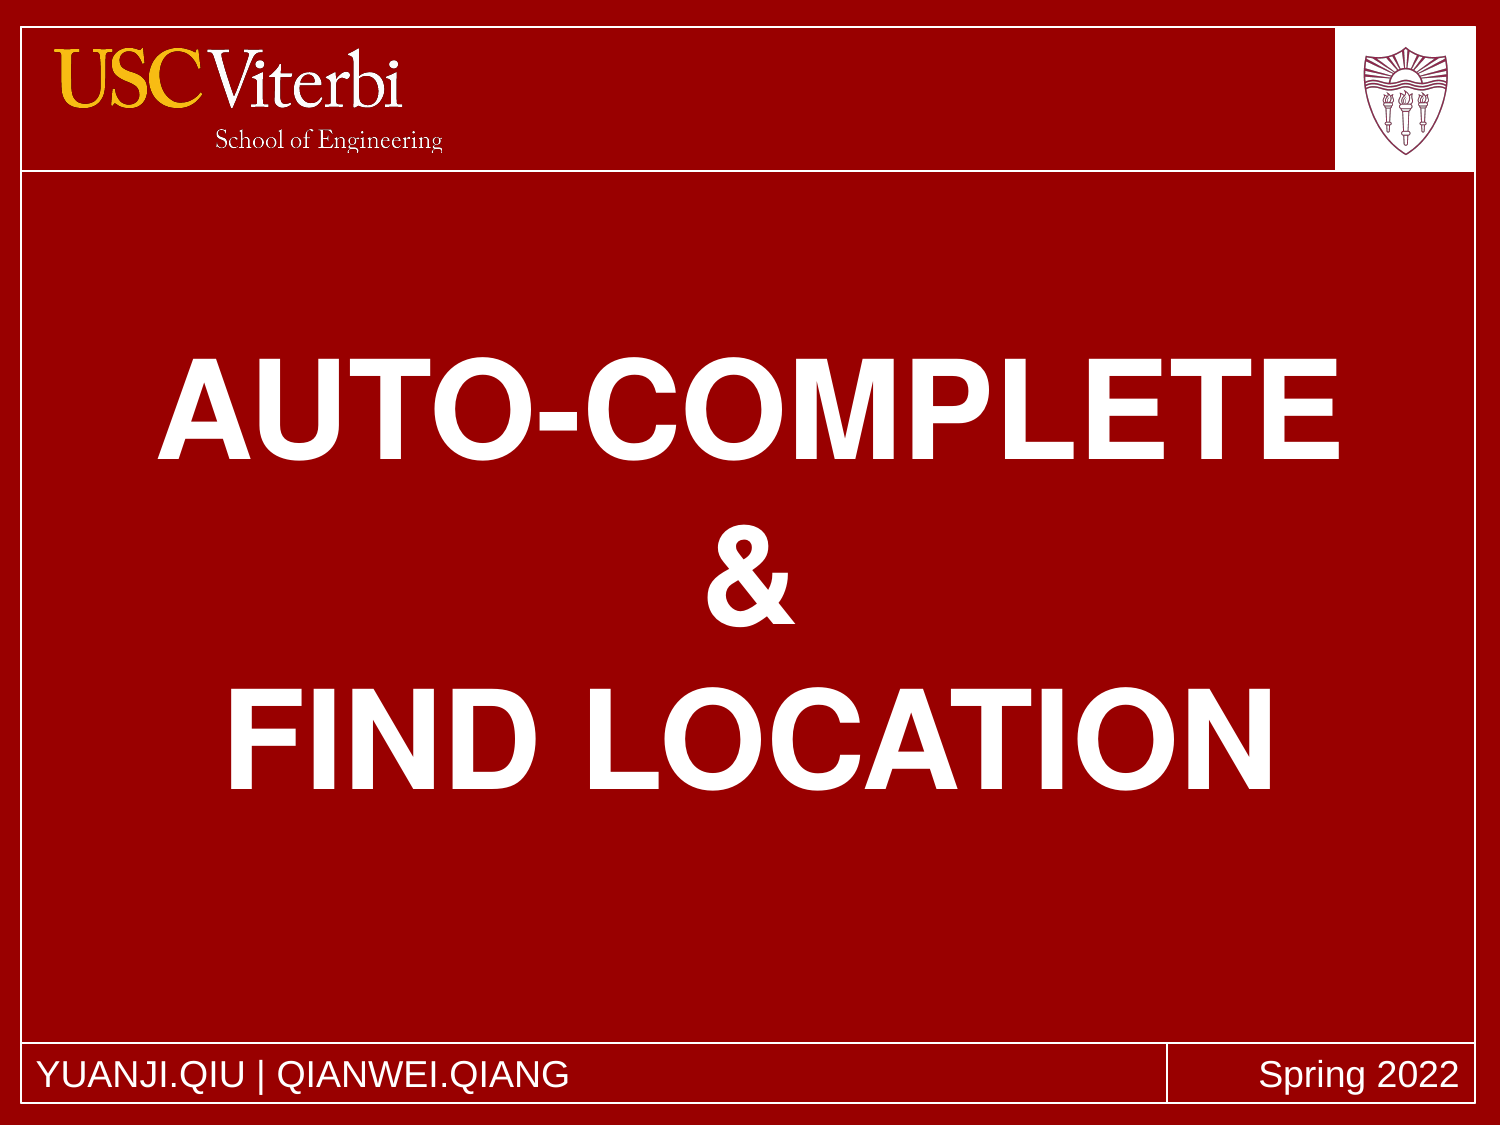

# AUTO-COMPLETE & FIND LOCATION
YUANJI.QIU | QIANWEI.QIANG
Spring 2022